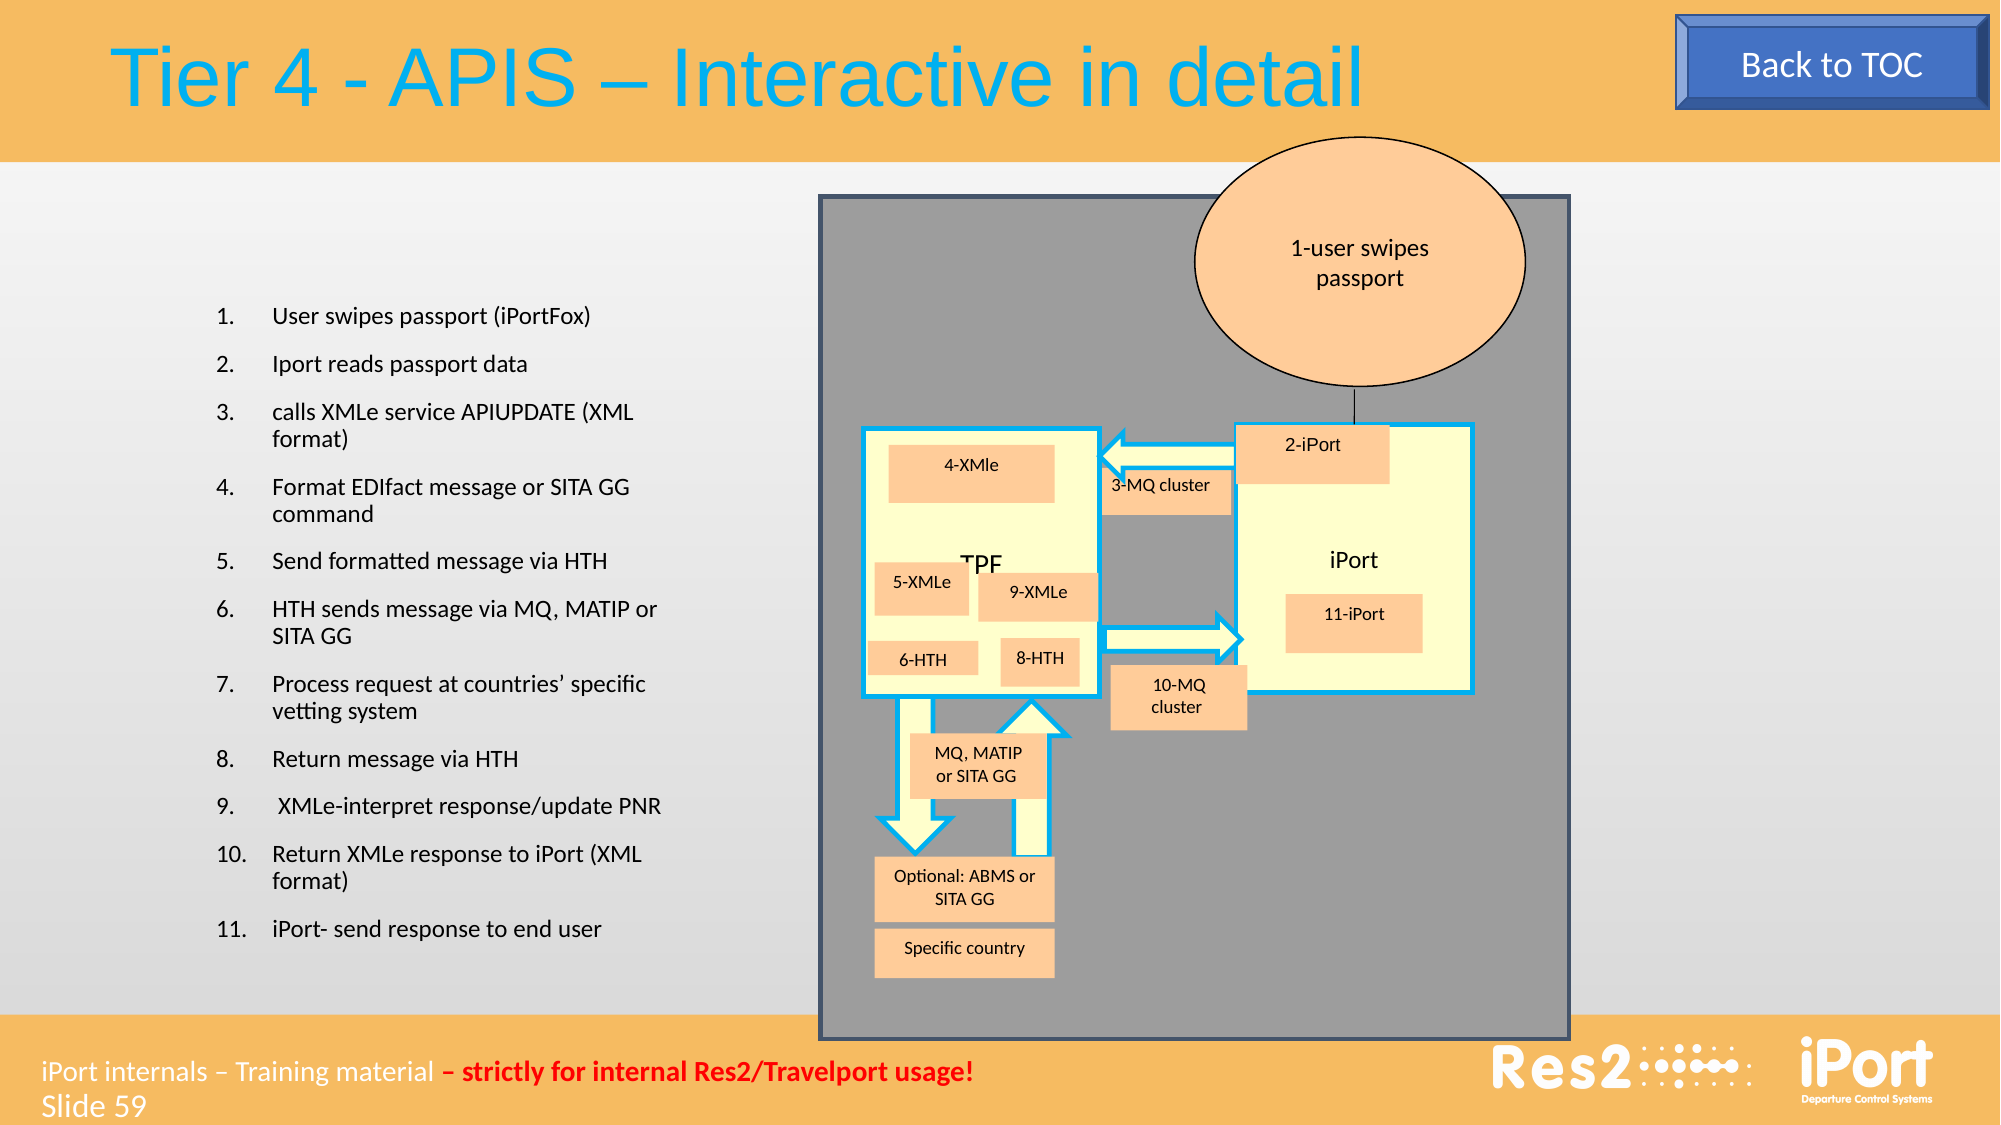

Tier 4 - APIS – Interactive in detail
Back to TOC
1-user swipes passport

User swipes passport (iPortFox)
Iport reads passport data
calls XMLe service APIUPDATE (XML format)
Format EDIfact message or SITA GG command
Send formatted message via HTH
HTH sends message via MQ, MATIP or SITA GG
Process request at countries’ specific vetting system
Return message via HTH
 XMLe-interpret response/update PNR
Return XMLe response to iPort (XML format)
iPort- send response to end user
iPort
2-iPort
TPF

4-XMle
3-MQ cluster
5-XMLe
9-XMLe
11-iPort

8-HTH
6-HTH
10-MQ cluster

MQ, MATIP or SITA GG

Optional: ABMS or SITA GG

Specific country